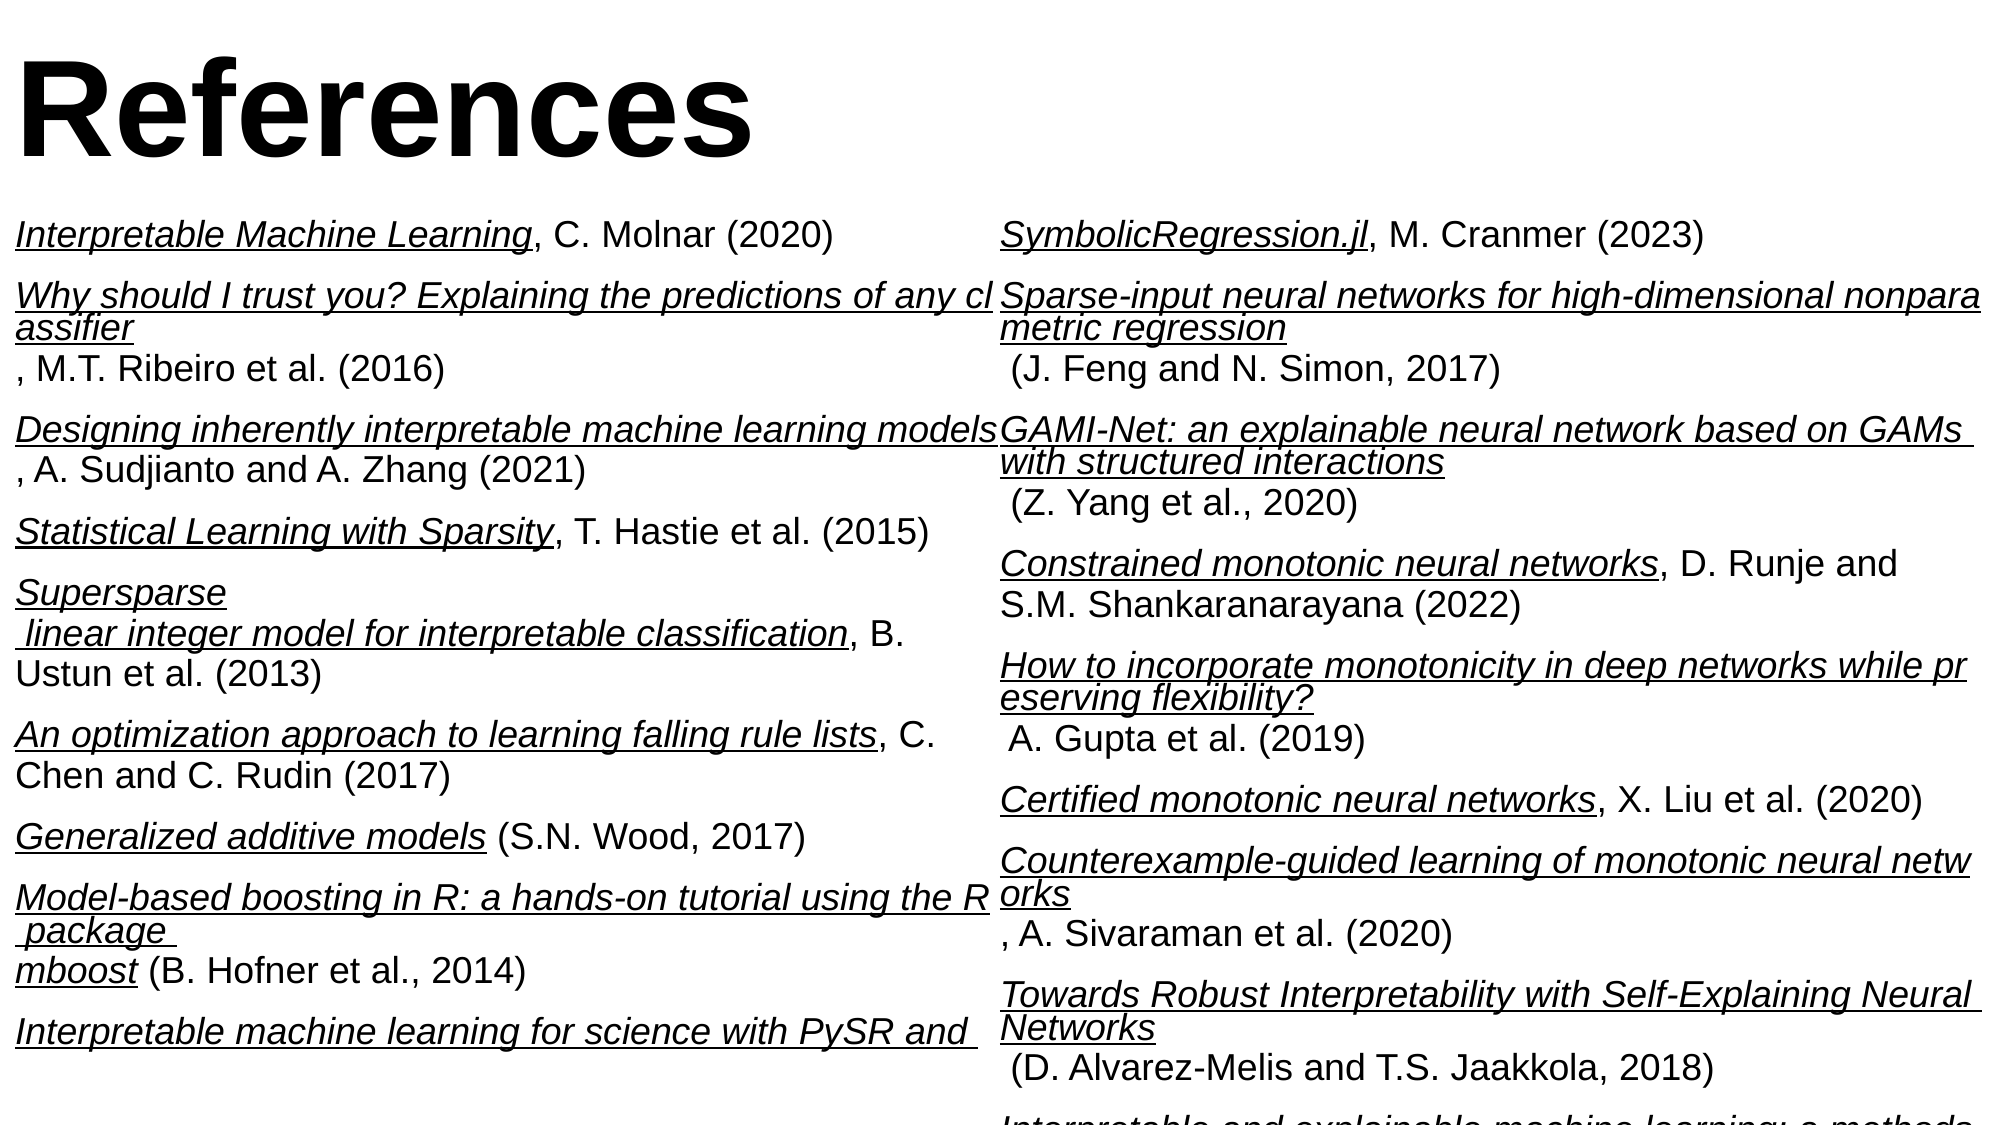

# References
Interpretable Machine Learning, C. Molnar (2020)
Why should I trust you? Explaining the predictions of any classifier, M.T. Ribeiro et al. (2016)
Designing inherently interpretable machine learning models, A. Sudjianto and A. Zhang (2021)
Statistical Learning with Sparsity, T. Hastie et al. (2015)
Supersparse linear integer model for interpretable classification, B. Ustun et al. (2013)
An optimization approach to learning falling rule lists, C. Chen and C. Rudin (2017)
Generalized additive models (S.N. Wood, 2017)
Model-based boosting in R: a hands-on tutorial using the R package mboost (B. Hofner et al., 2014)
Interpretable machine learning for science with PySR and SymbolicRegression.jl, M. Cranmer (2023)
Sparse-input neural networks for high-dimensional nonparametric regression (J. Feng and N. Simon, 2017)
GAMI-Net: an explainable neural network based on GAMs with structured interactions (Z. Yang et al., 2020)
Constrained monotonic neural networks, D. Runje and S.M. Shankaranarayana (2022)
How to incorporate monotonicity in deep networks while preserving flexibility? A. Gupta et al. (2019)
Certified monotonic neural networks, X. Liu et al. (2020)
Counterexample-guided learning of monotonic neural networks, A. Sivaraman et al. (2020)
Towards Robust Interpretability with Self-Explaining Neural Networks (D. Alvarez-Melis and T.S. Jaakkola, 2018)
Interpretable and explainable machine learning: a methods-centric overview with concrete examples (R. Marcinkevičs and J.E. Vogt, 2023)
Granger-causal attentive mixtures of experts (P. Schwab et al., 2018)